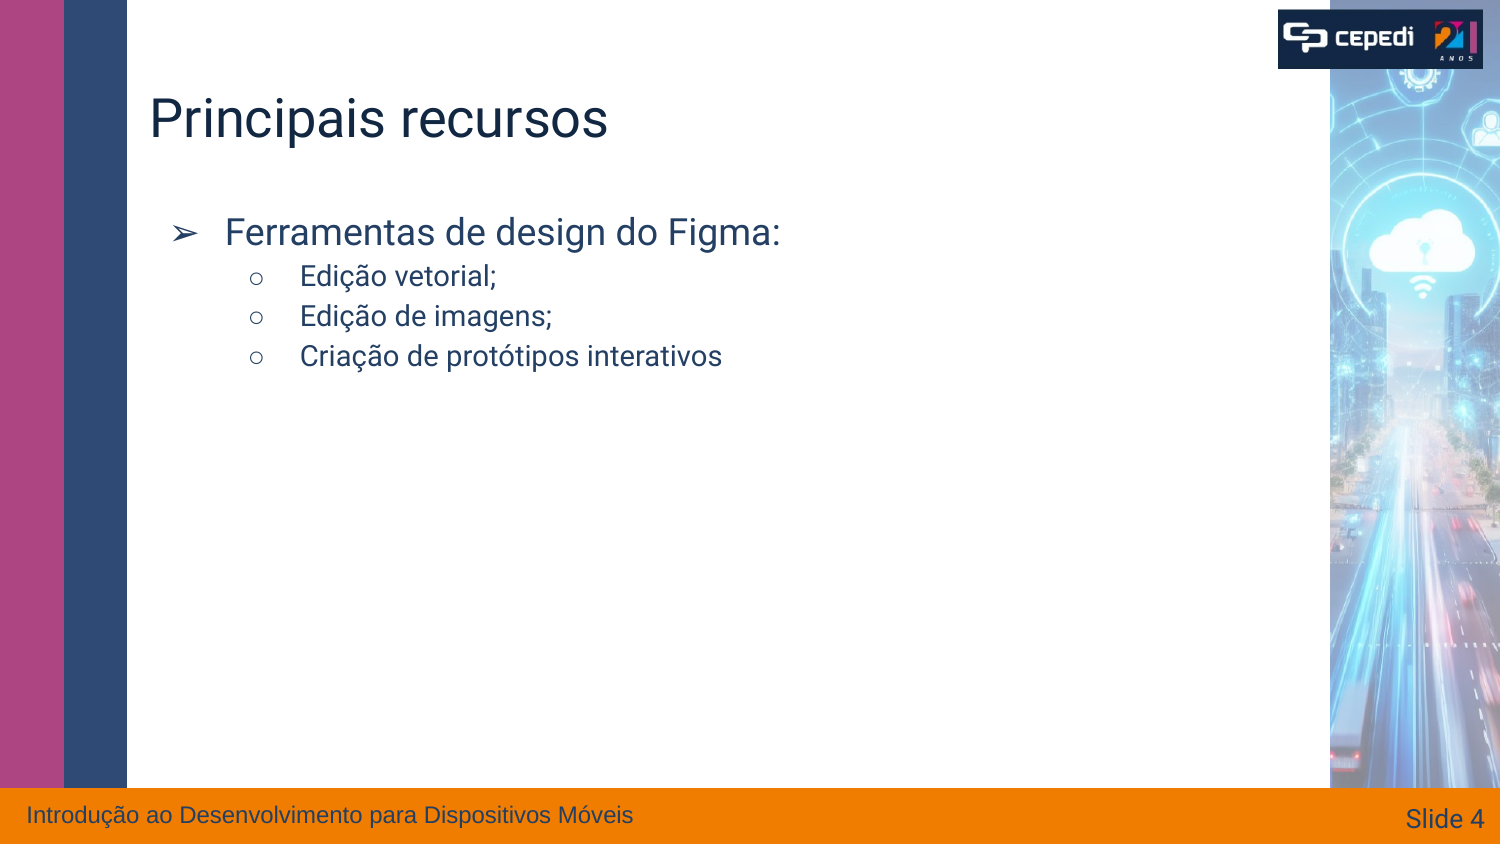

# Principais recursos
Ferramentas de design do Figma:
Edição vetorial;
Edição de imagens;
Criação de protótipos interativos
Introdução ao Desenvolvimento para Dispositivos Móveis
Slide 4